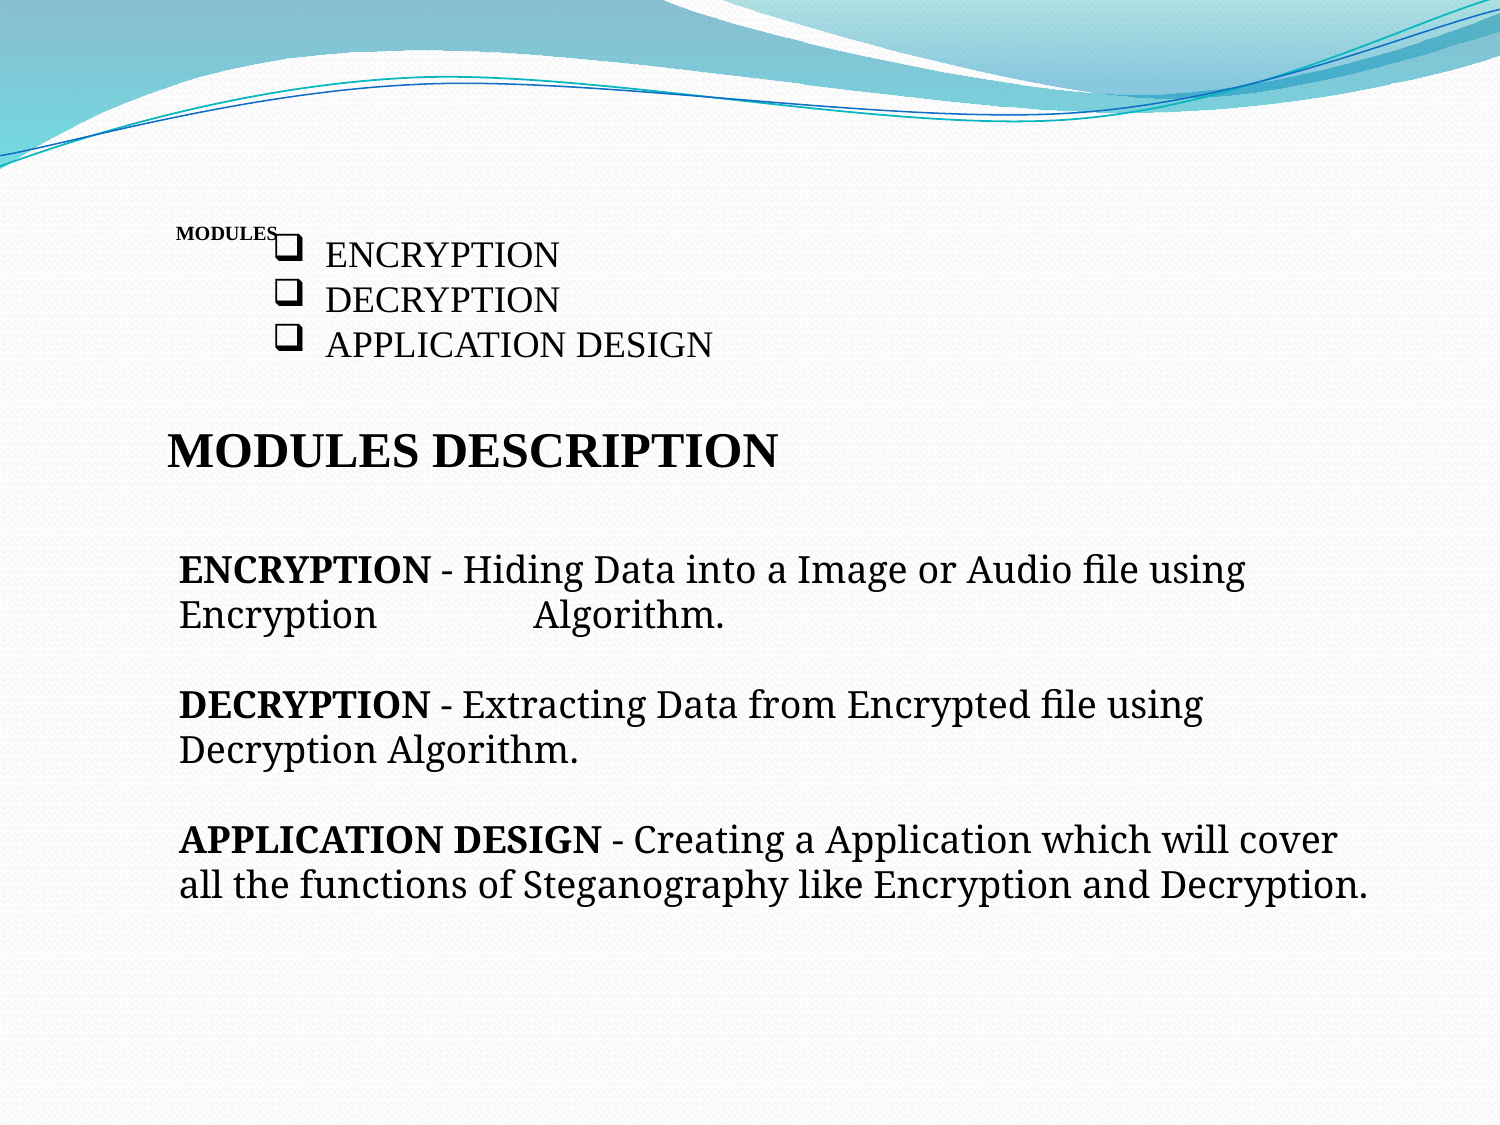

# MODULES
  ENCRYPTION
  DECRYPTION
  APPLICATION DESIGN

MODULES DESCRIPTION
ENCRYPTION - Hiding Data into a Image or Audio file using Encryption                Algorithm.

DECRYPTION - Extracting Data from Encrypted file using Decryption Algorithm.

APPLICATION DESIGN - Creating a Application which will cover all the functions of Steganography like Encryption and Decryption.